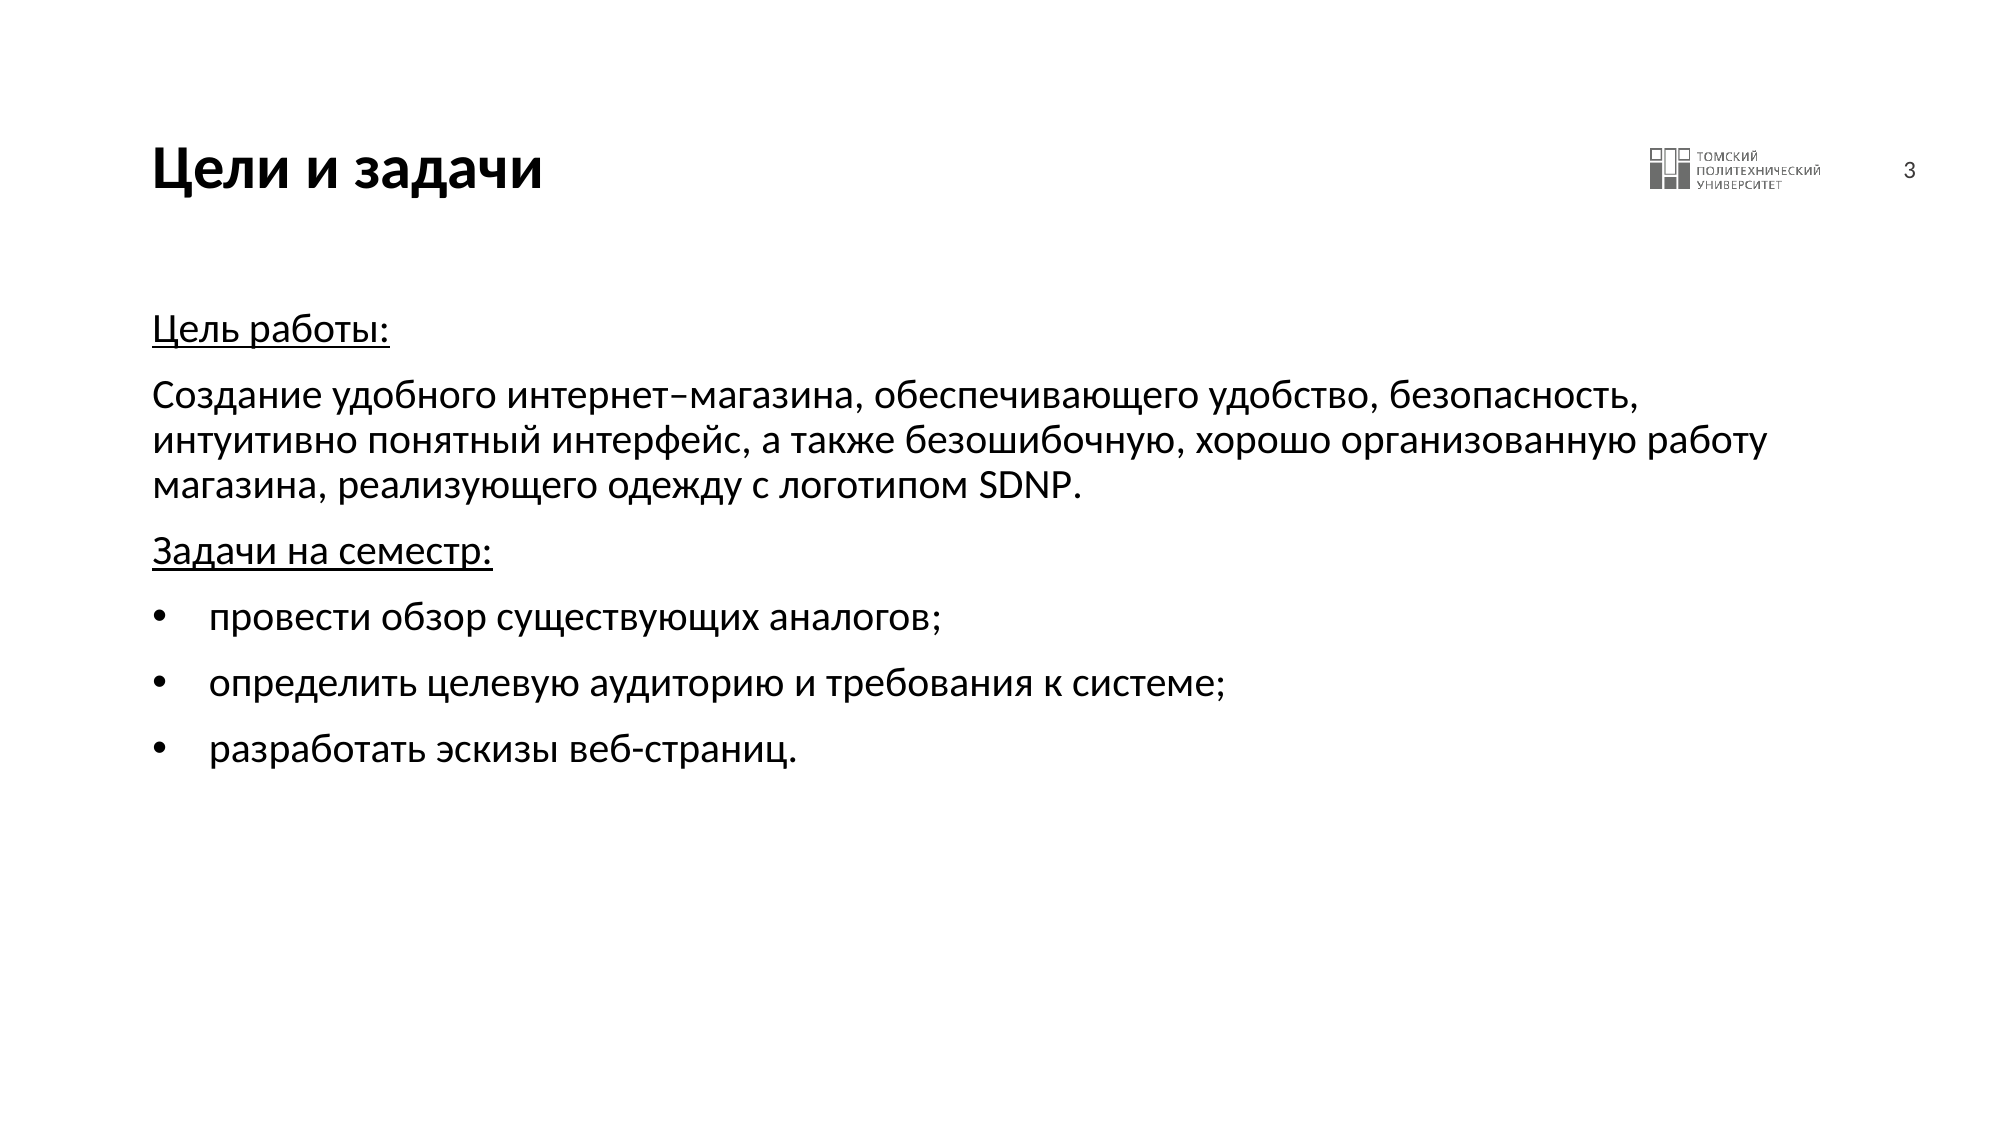

# Цели и задачи
Цель работы:
Создание удобного интернет–магазина, обеспечивающего удобство, безопасность, интуитивно понятный интерфейс, а также безошибочную, хорошо организованную работу магазина, реализующего одежду с логотипом SDNP.
Задачи на семестр:
провести обзор существующих аналогов;
определить целевую аудиторию и требования к системе;
разработать эскизы веб-страниц.